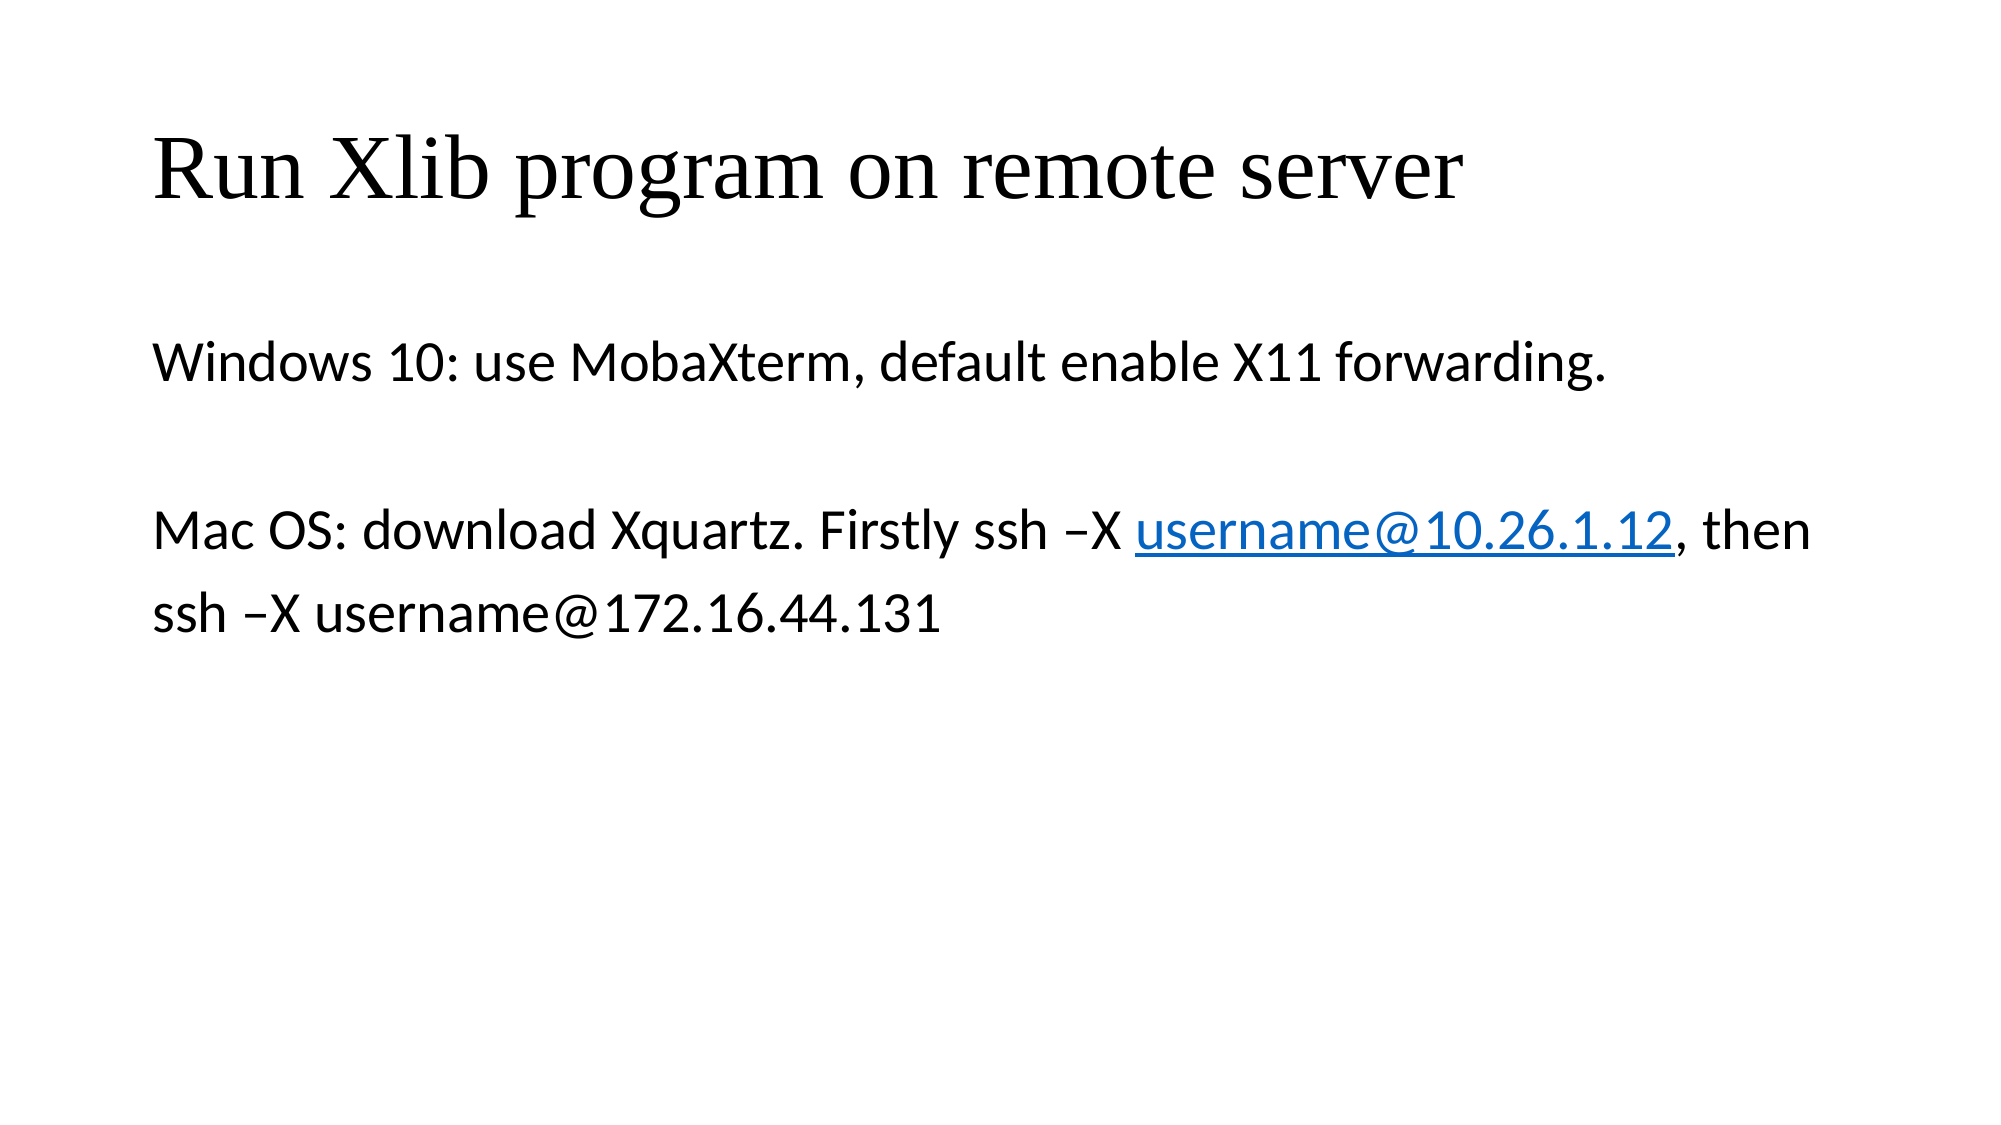

# Run Xlib program on remote server

Windows 10: use MobaXterm, default enable X11 forwarding.

Mac OS: download Xquartz. Firstly ssh –X username@10.26.1.12, then
ssh –X username@172.16.44.131